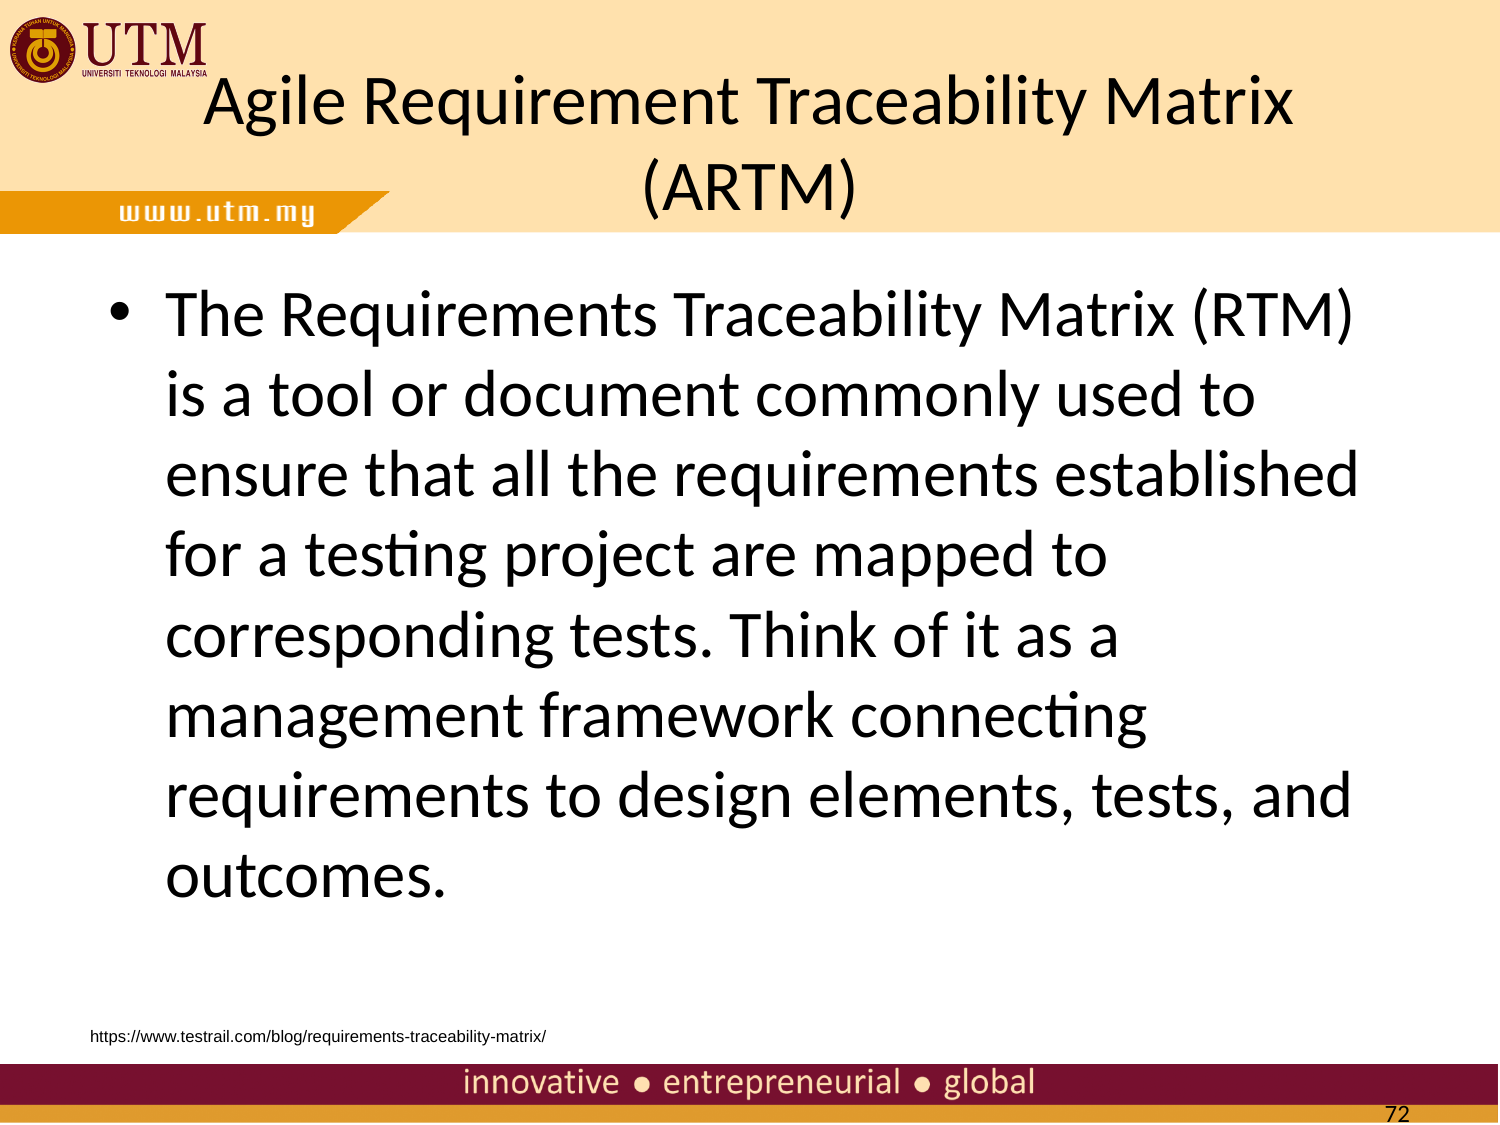

# Agile Requirement Traceability Matrix (ARTM)
The Requirements Traceability Matrix (RTM) is a tool or document commonly used to ensure that all the requirements established for a testing project are mapped to corresponding tests. Think of it as a management framework connecting requirements to design elements, tests, and outcomes.

https://www.testrail.com/blog/requirements-traceability-matrix/
72